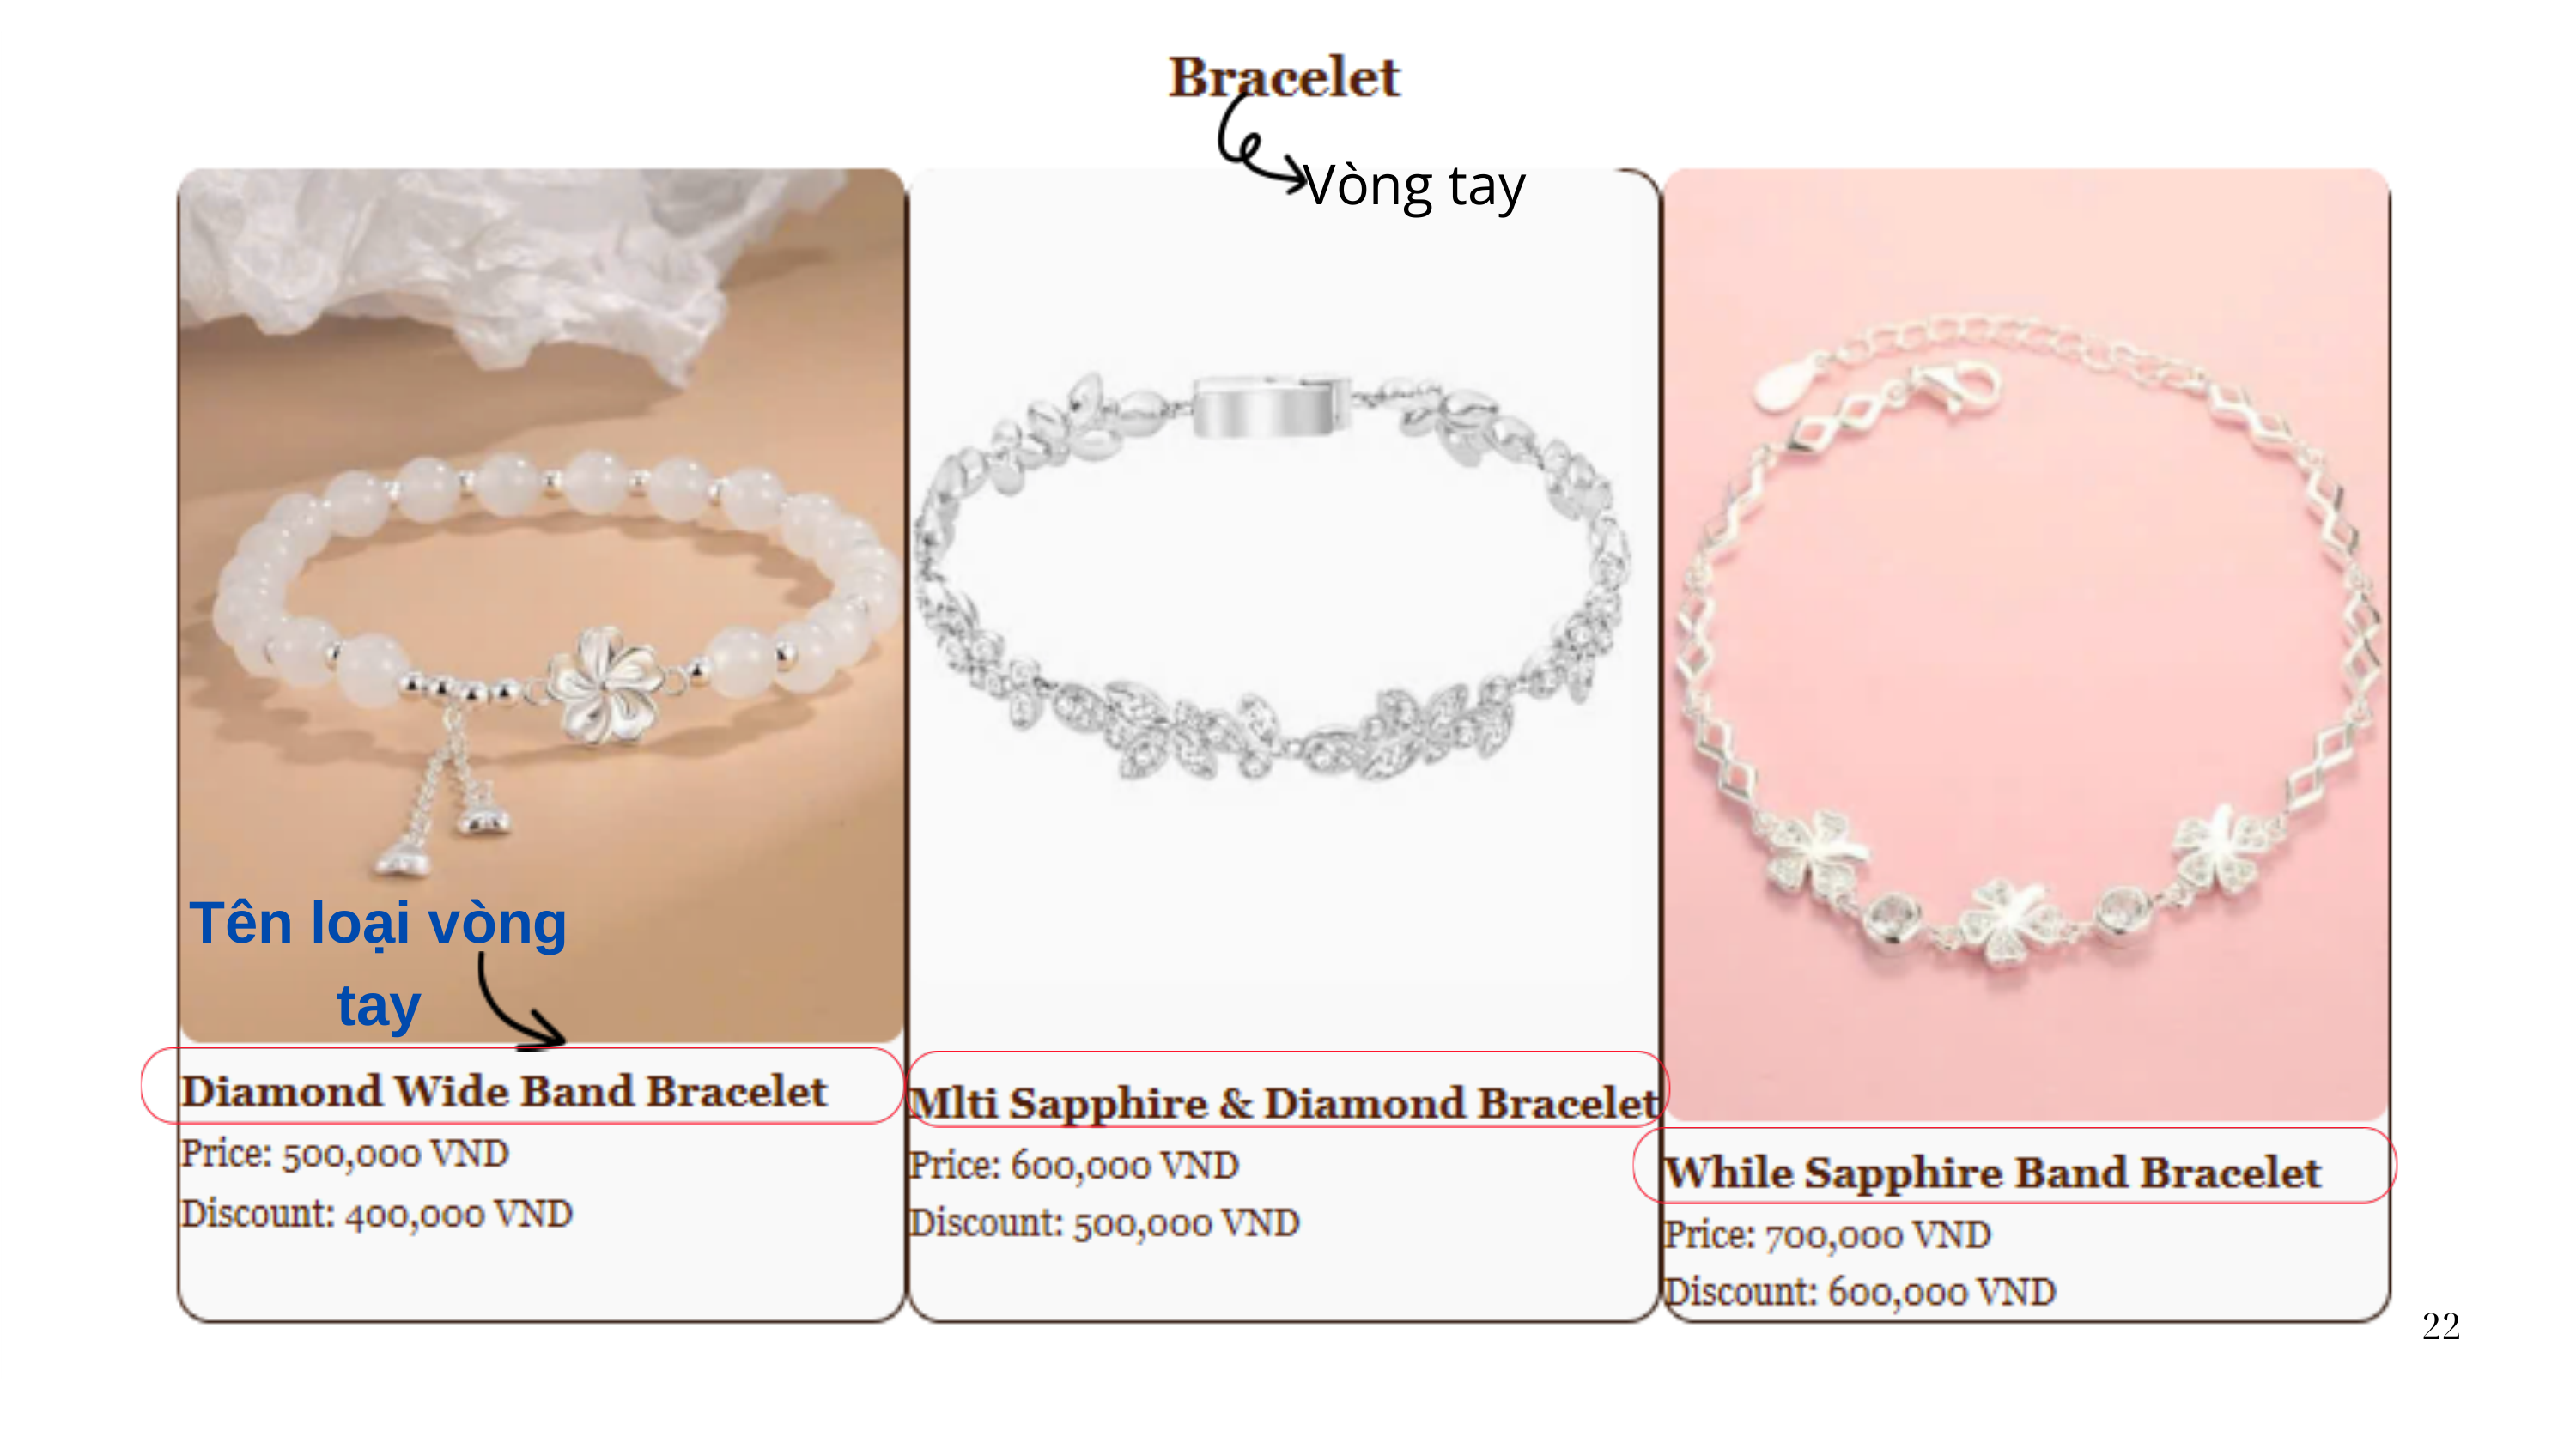

Vòng tay

Tên loại vòng tay

22